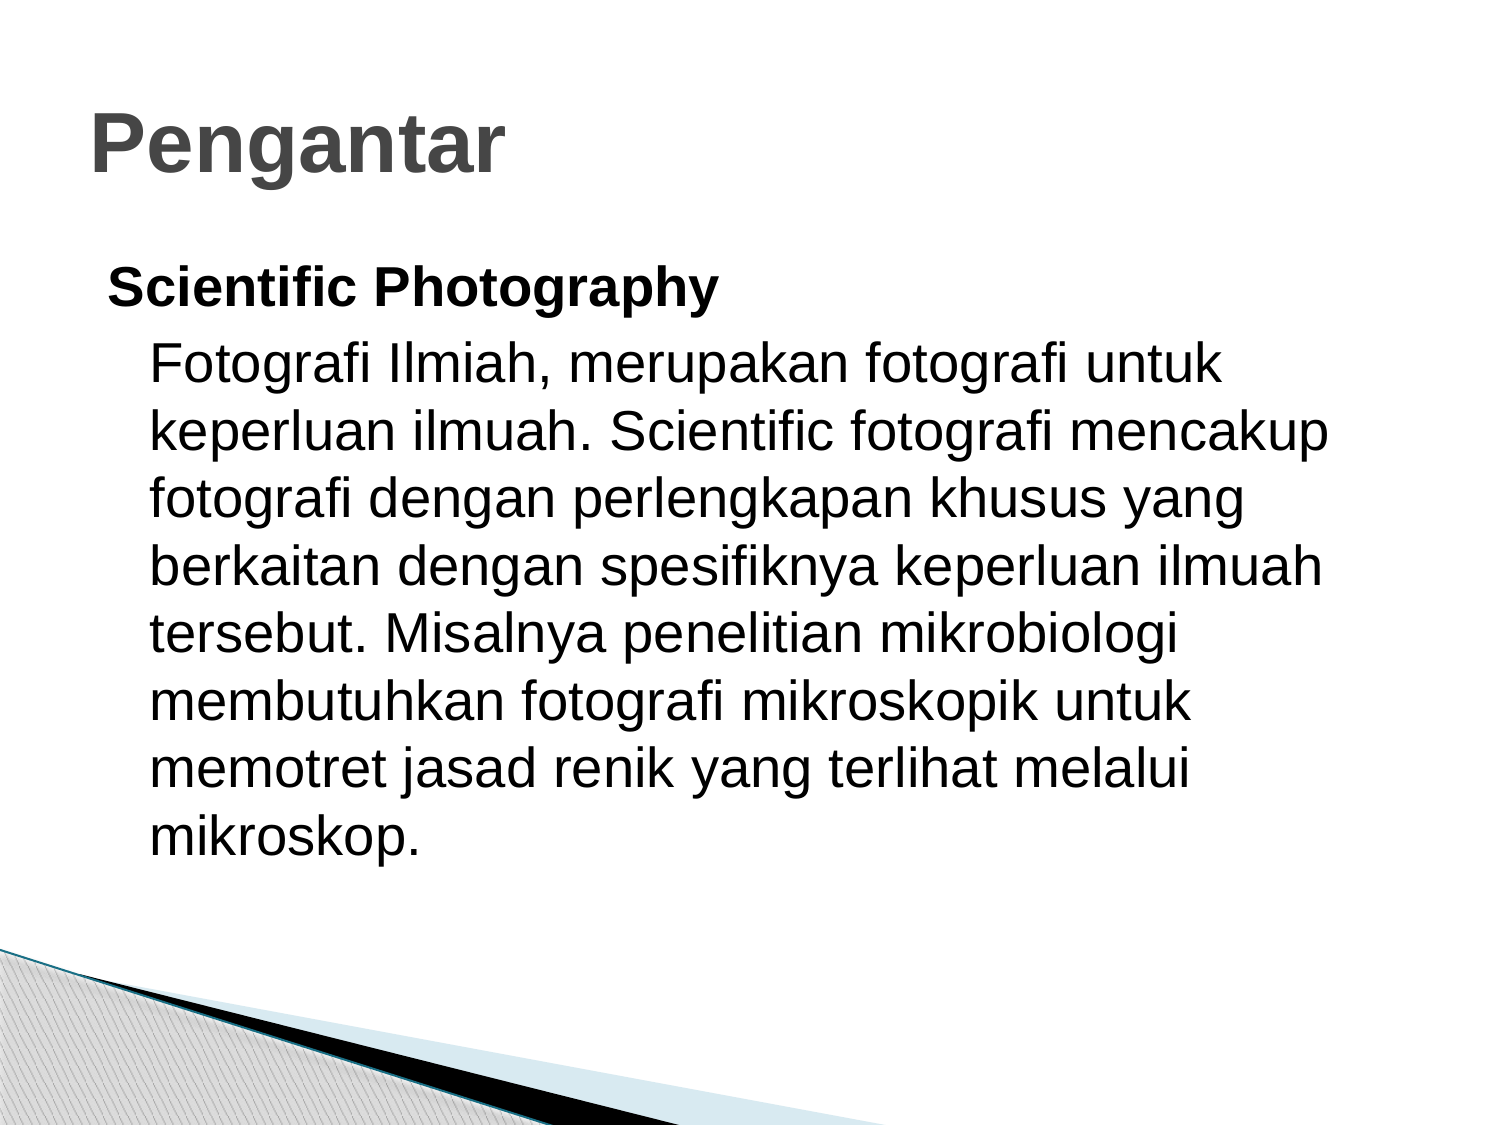

# Pengantar
Scientific Photography
	Fotografi Ilmiah, merupakan fotografi untuk keperluan ilmuah. Scientific fotografi mencakup fotografi dengan perlengkapan khusus yang berkaitan dengan spesifiknya keperluan ilmuah tersebut. Misalnya penelitian mikrobiologi membutuhkan fotografi mikroskopik untuk memotret jasad renik yang terlihat melalui mikroskop.